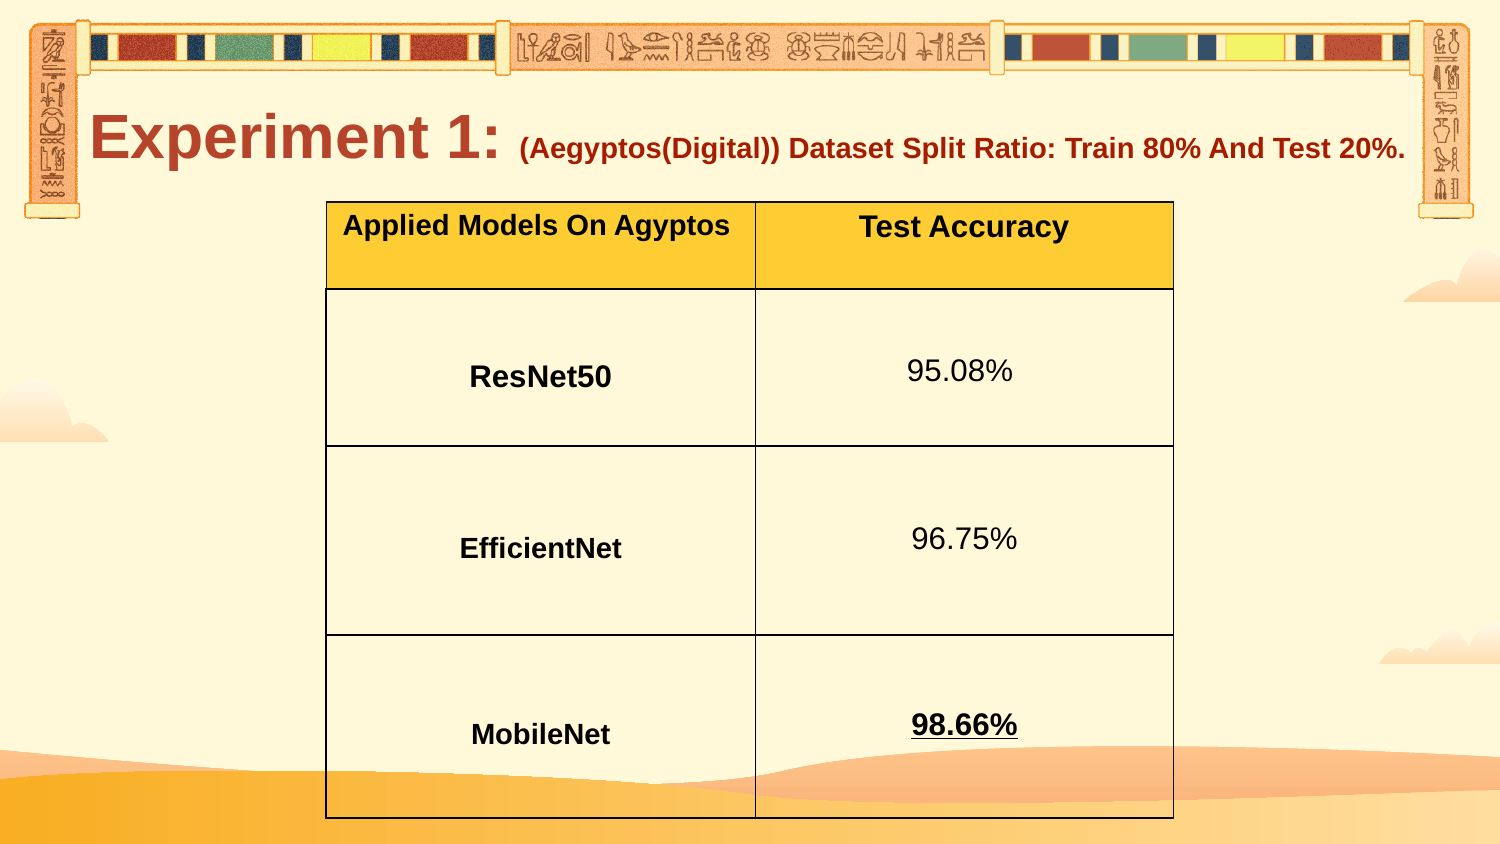

Experiment 1: (Aegyptos(Digital)) Dataset Split Ratio: Train 80% And Test 20%.
| Applied Models On Agyptos | Test Accuracy |
| --- | --- |
| ResNet50 | 95.08% |
| EfficientNet | 96.75% |
| MobileNet | 98.66% |